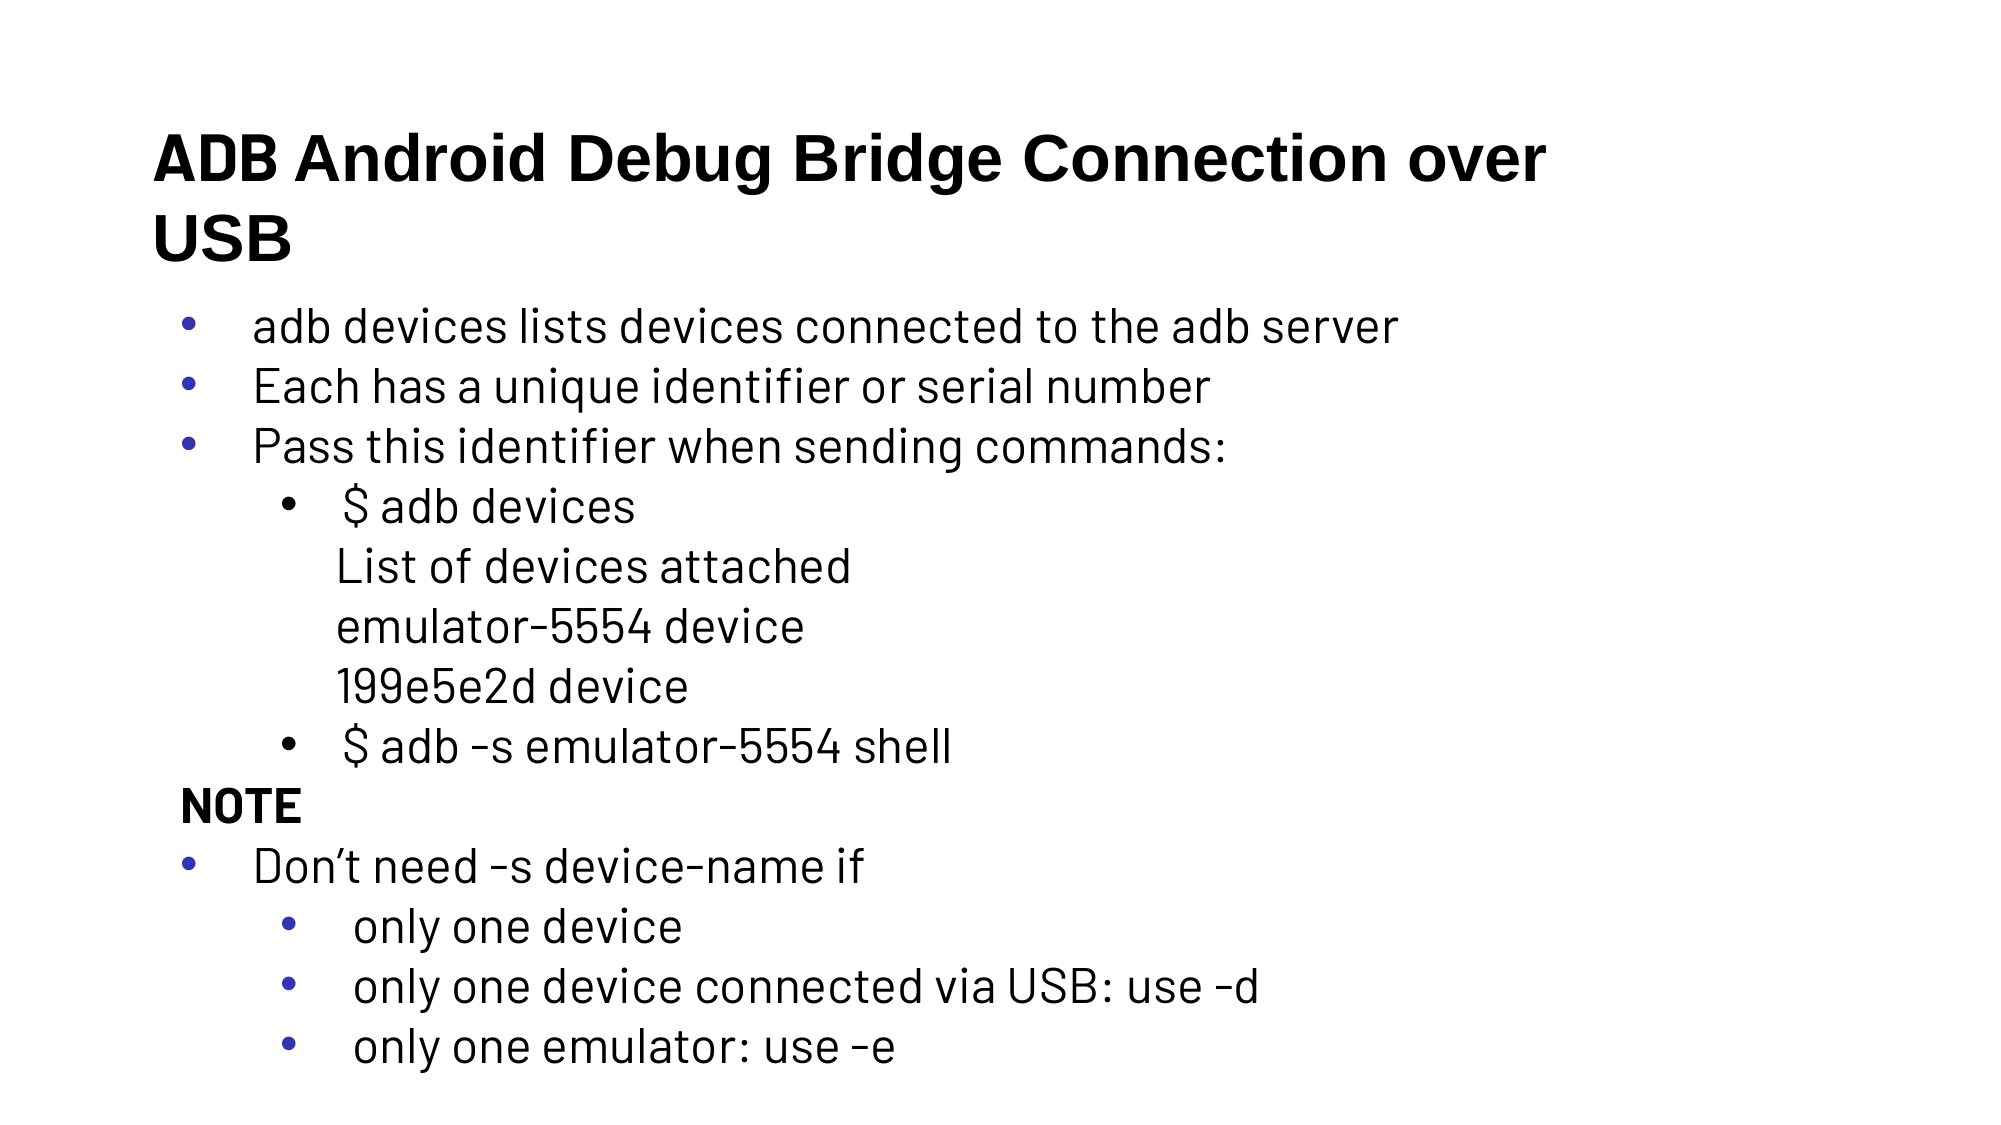

ADB Android Debug Bridge Connection over USB
 adb devices lists devices connected to the adb server
 Each has a unique identifier or serial number
 Pass this identifier when sending commands:
$ adb devices
        List of devices attached
        emulator-5554 device
        199e5e2d device
$ adb -s emulator-5554 shell
NOTE
 Don’t need -s device-name if
 only one device
 only one device connected via USB: use -d
 only one emulator: use -e